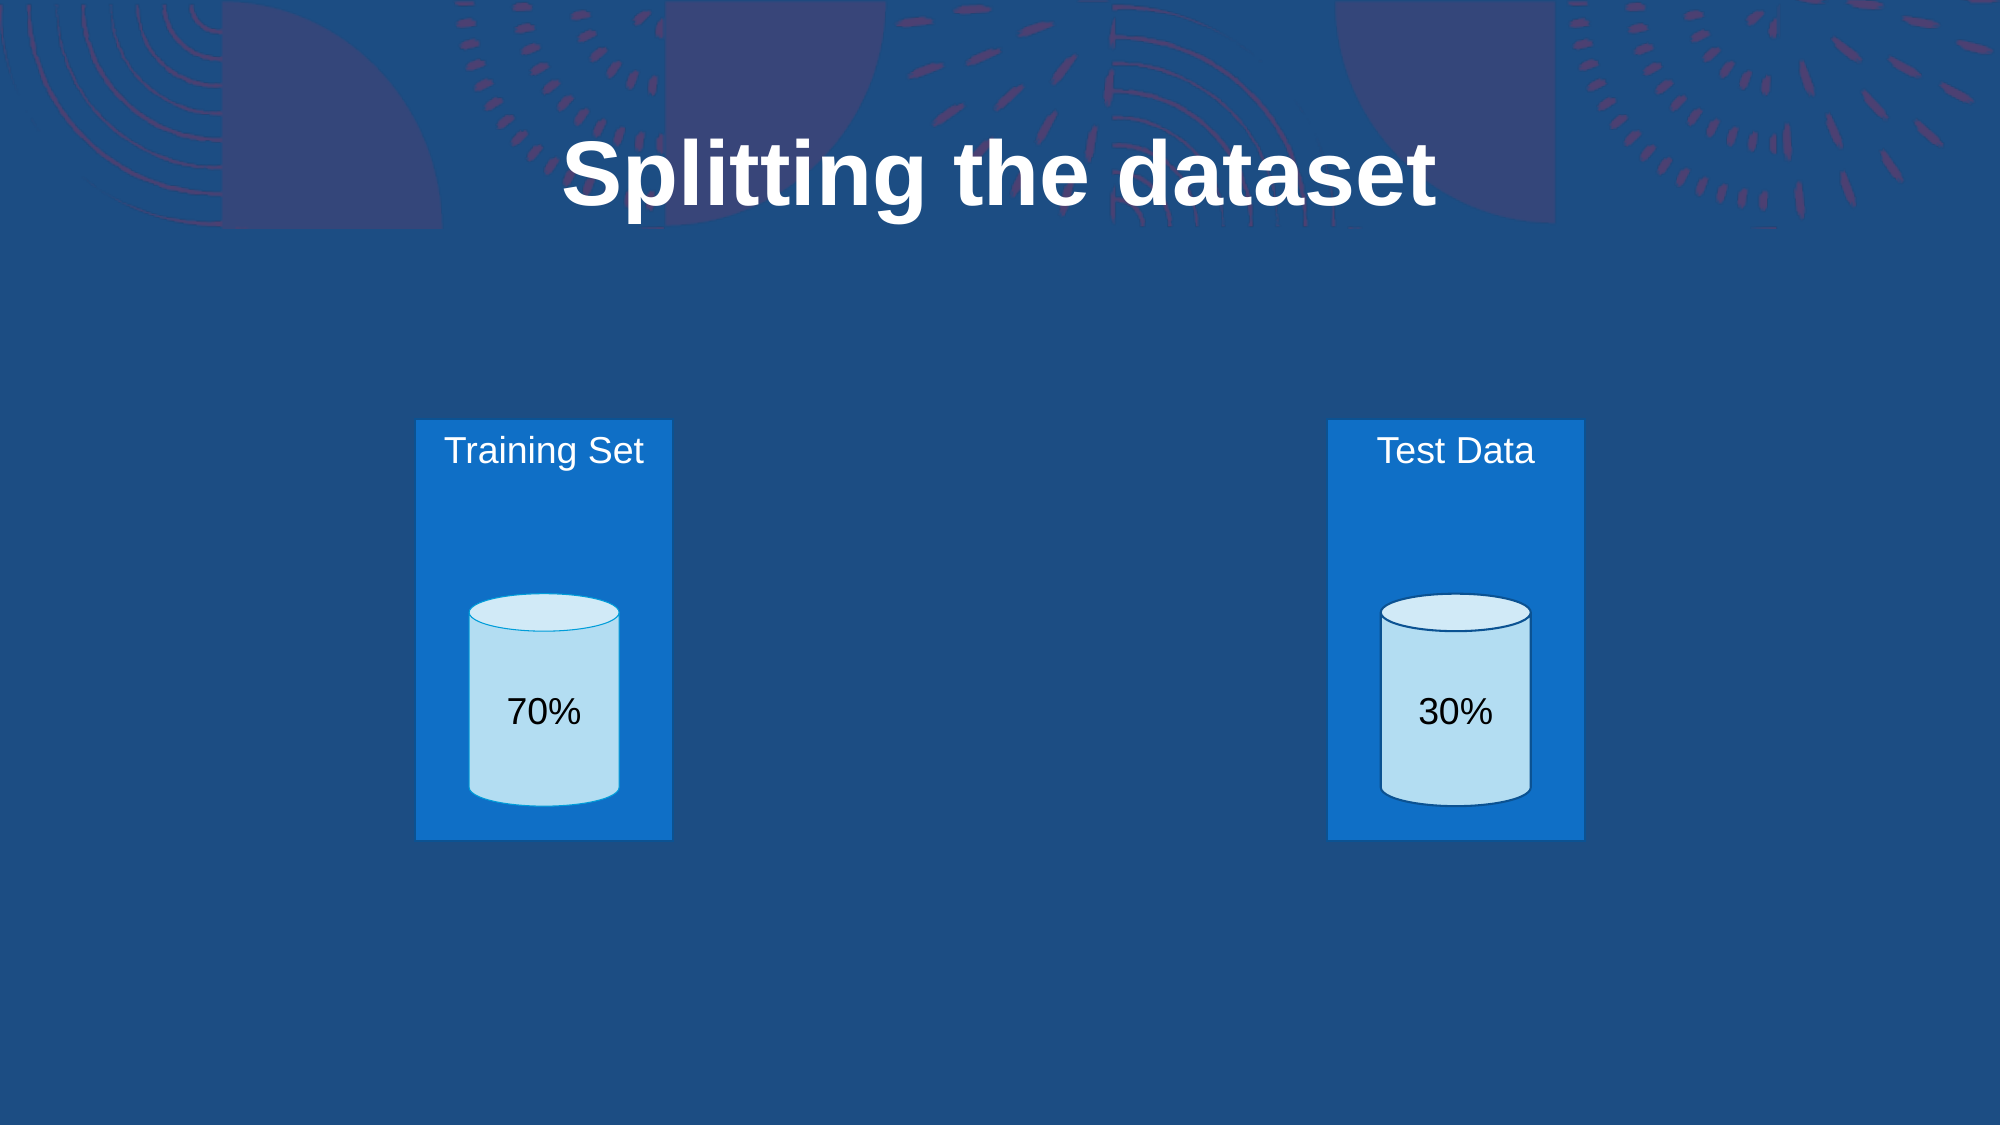

# Splitting the dataset
Training Set
Test Data
70%
30%